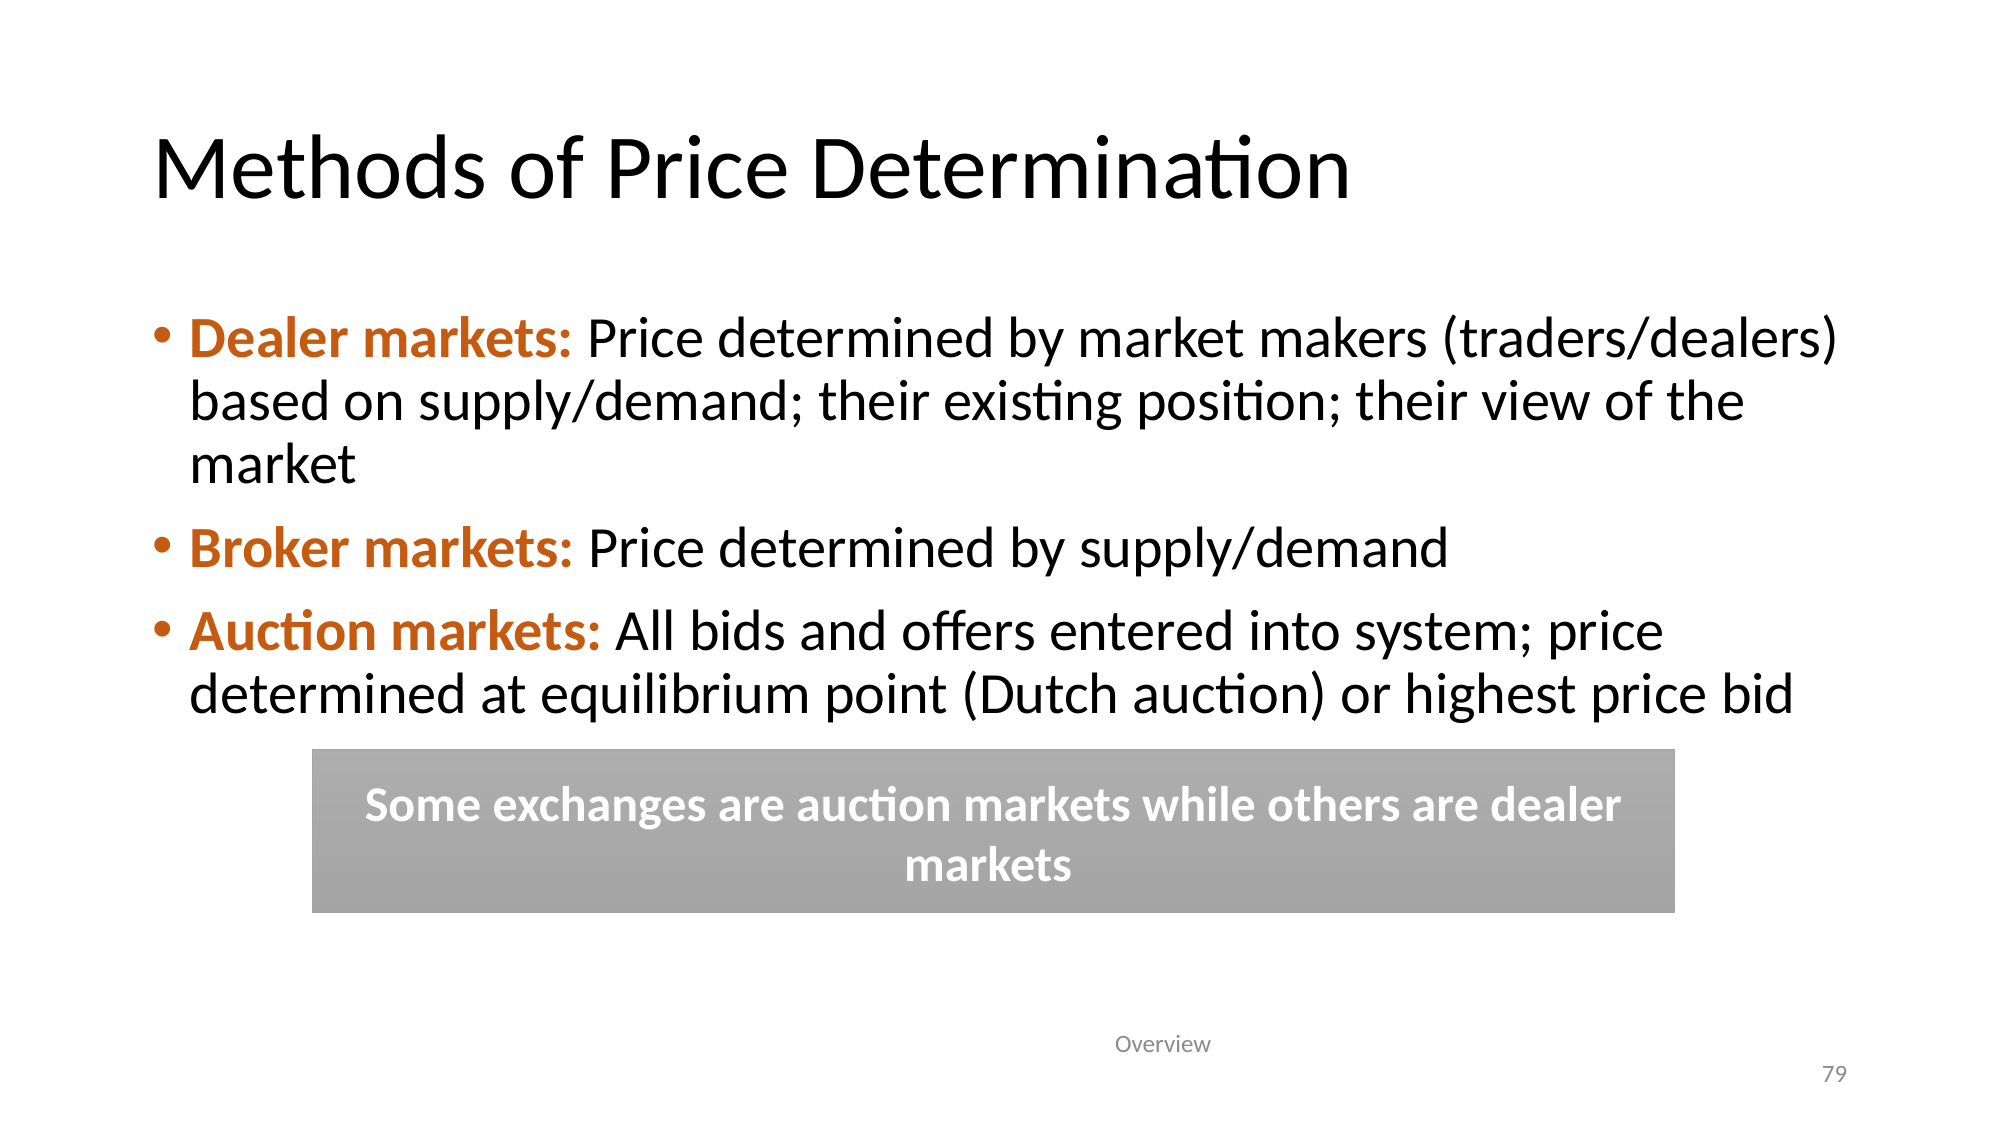

# Methods of Price Determination
Dealer markets: Price determined by market makers (traders/dealers) based on supply/demand; their existing position; their view of the market
Broker markets: Price determined by supply/demand
Auction markets: All bids and offers entered into system; price determined at equilibrium point (Dutch auction) or highest price bid
Some exchanges are auction markets while others are dealer markets
Overview
79